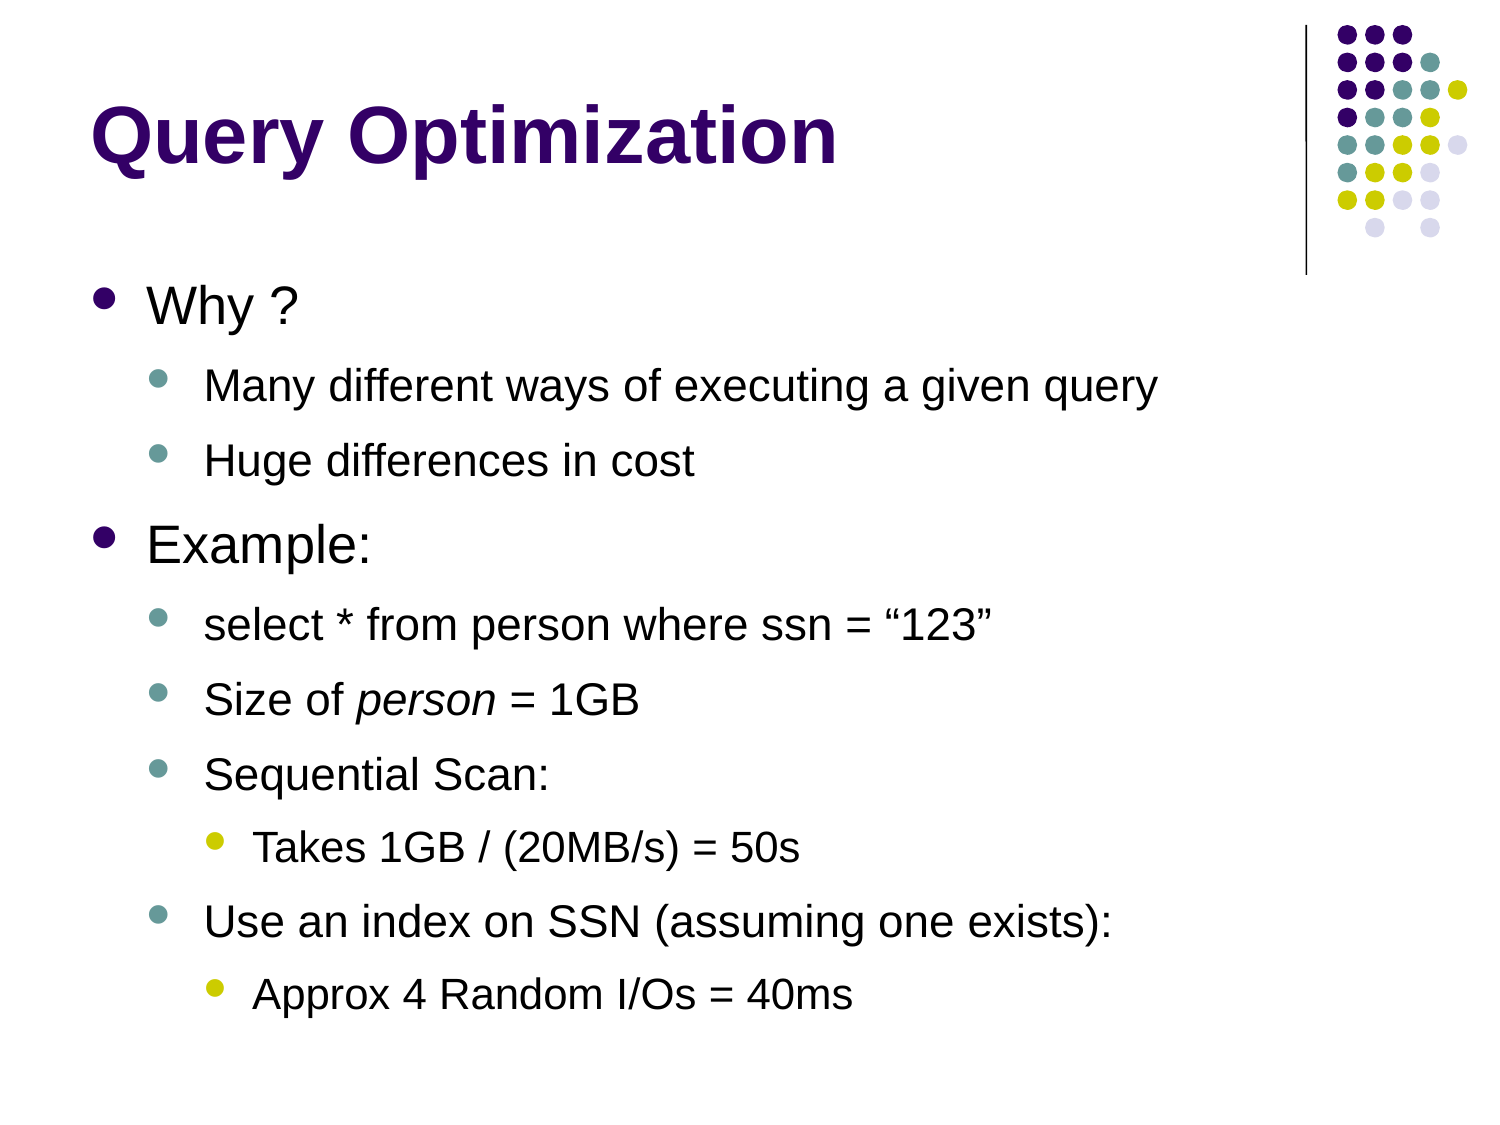

# Query Optimization
Why ?
Many different ways of executing a given query
Huge differences in cost
Example:
select * from person where ssn = “123”
Size of person = 1GB
Sequential Scan:
Takes 1GB / (20MB/s) = 50s
Use an index on SSN (assuming one exists):
Approx 4 Random I/Os = 40ms